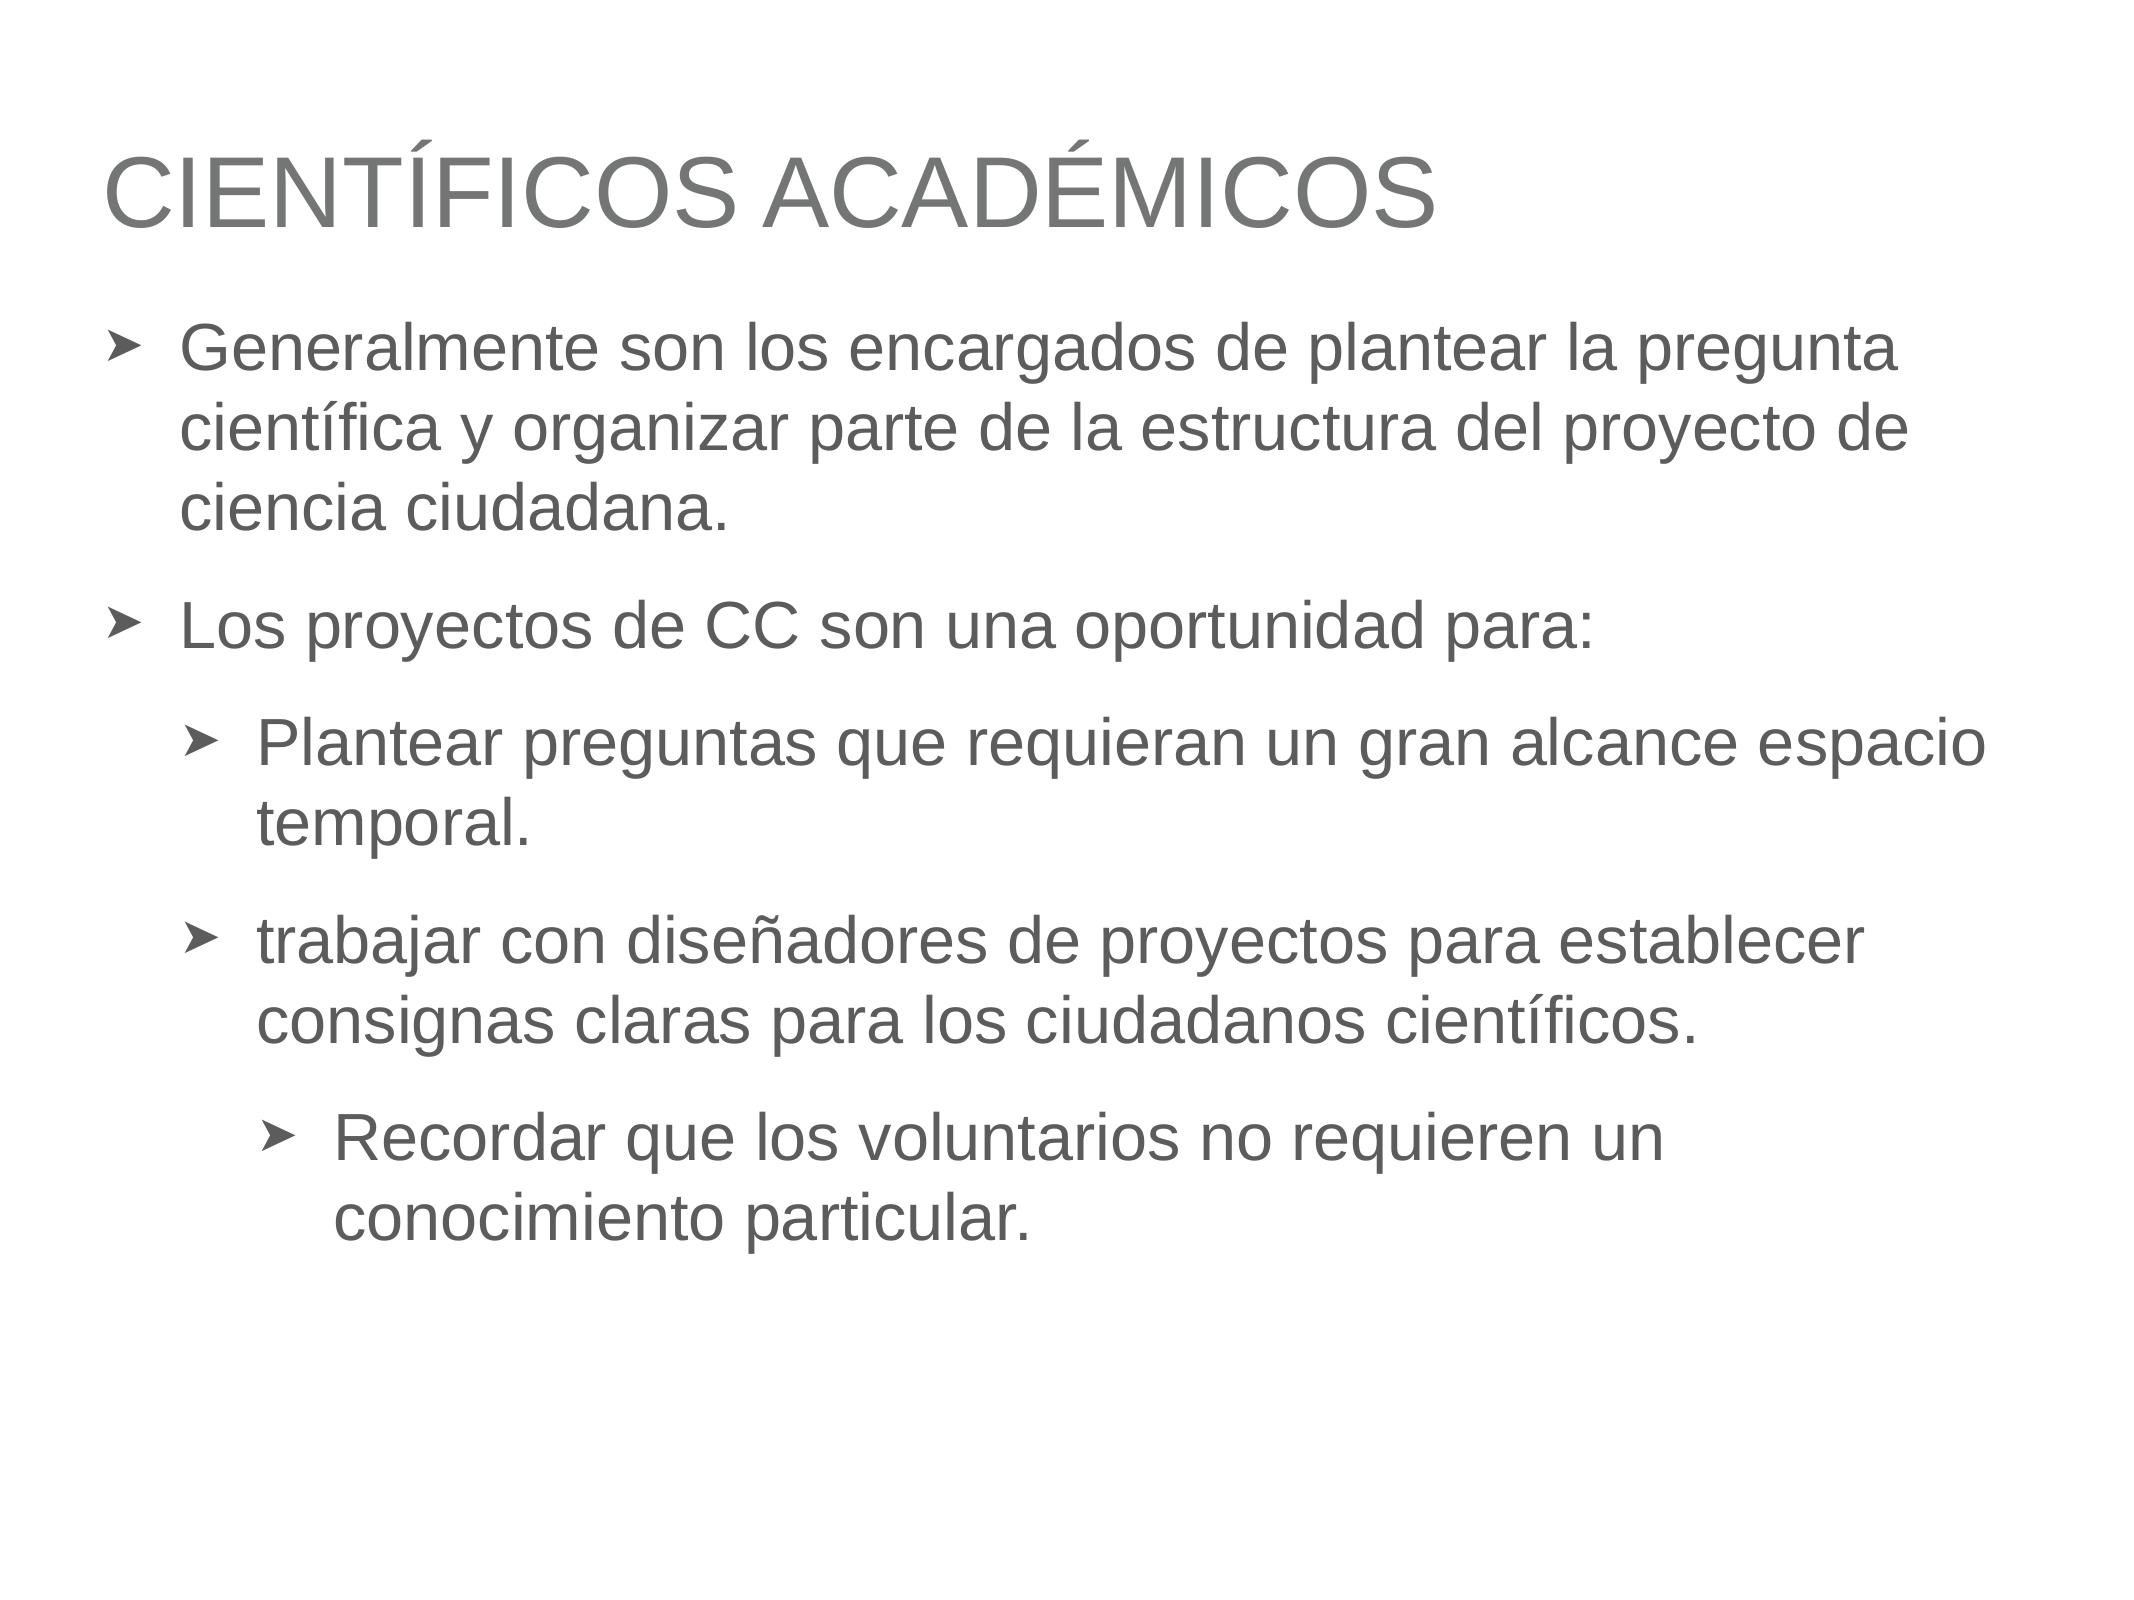

# Científicos académicos

Generalmente son los encargados de plantear la pregunta científica y organizar parte de la estructura del proyecto de ciencia ciudadana.
Los proyectos de CC son una oportunidad para:
Plantear preguntas que requieran un gran alcance espacio temporal.
trabajar con diseñadores de proyectos para establecer consignas claras para los ciudadanos científicos.
Recordar que los voluntarios no requieren un conocimiento particular.